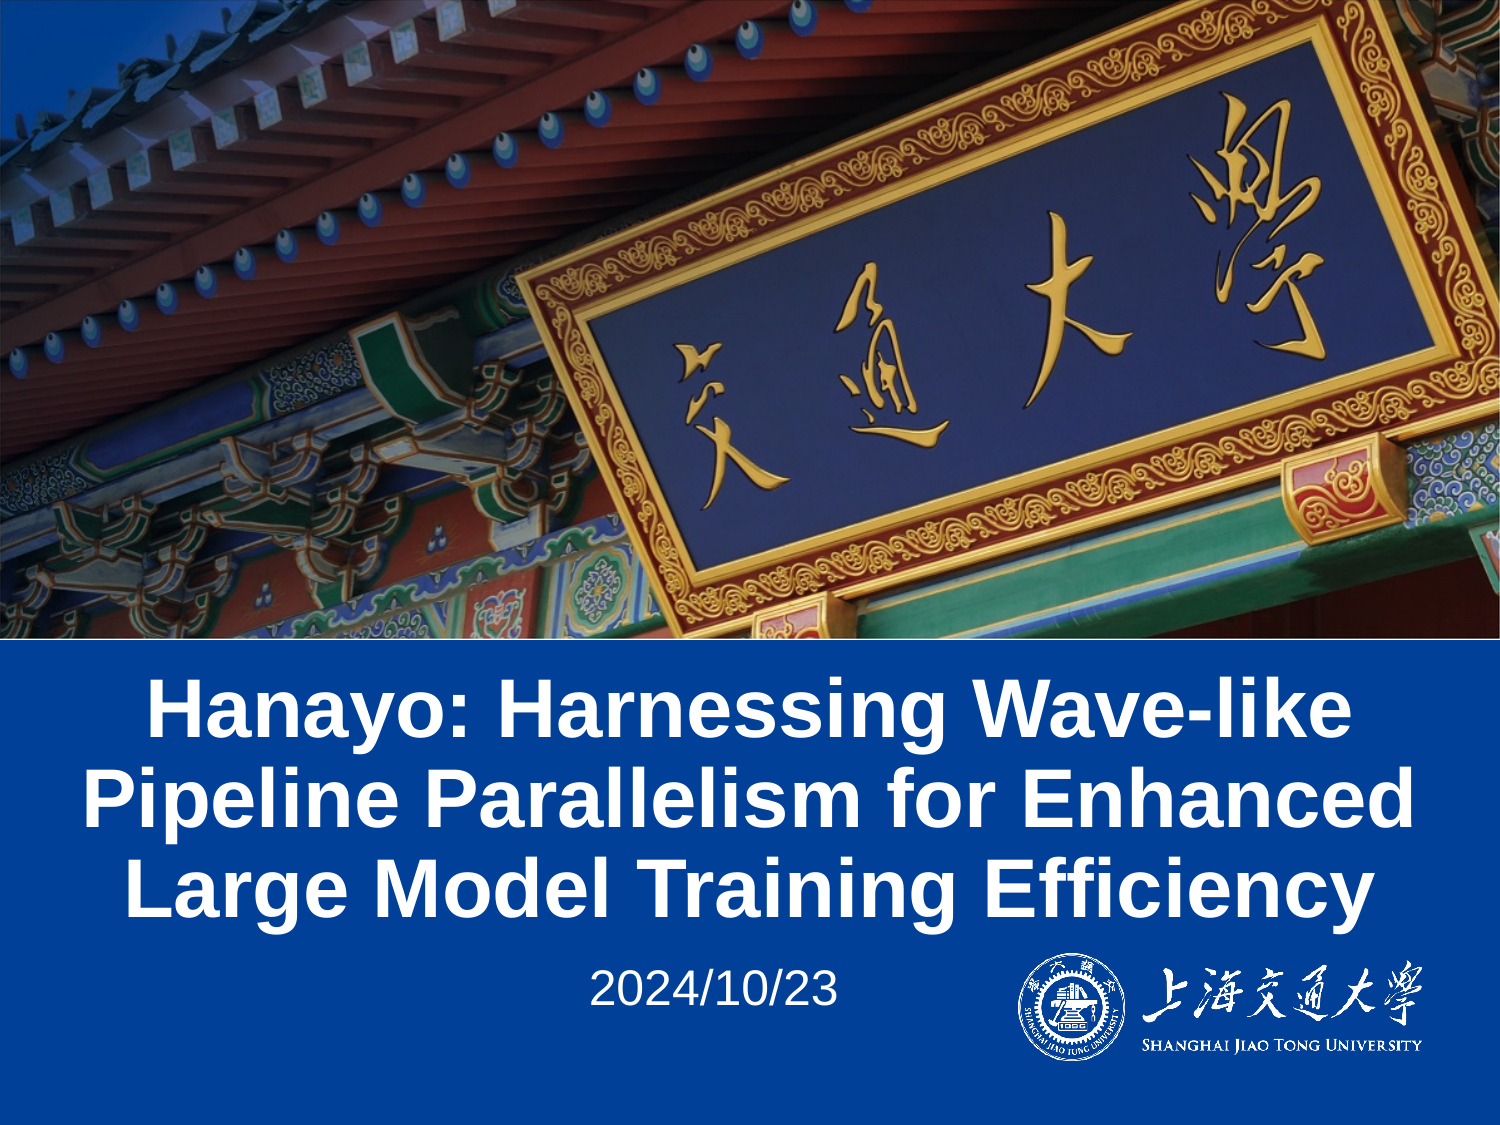

# Hanayo: Harnessing Wave-like Pipeline Parallelism for Enhanced Large Model Training Efficiency
2024/10/23